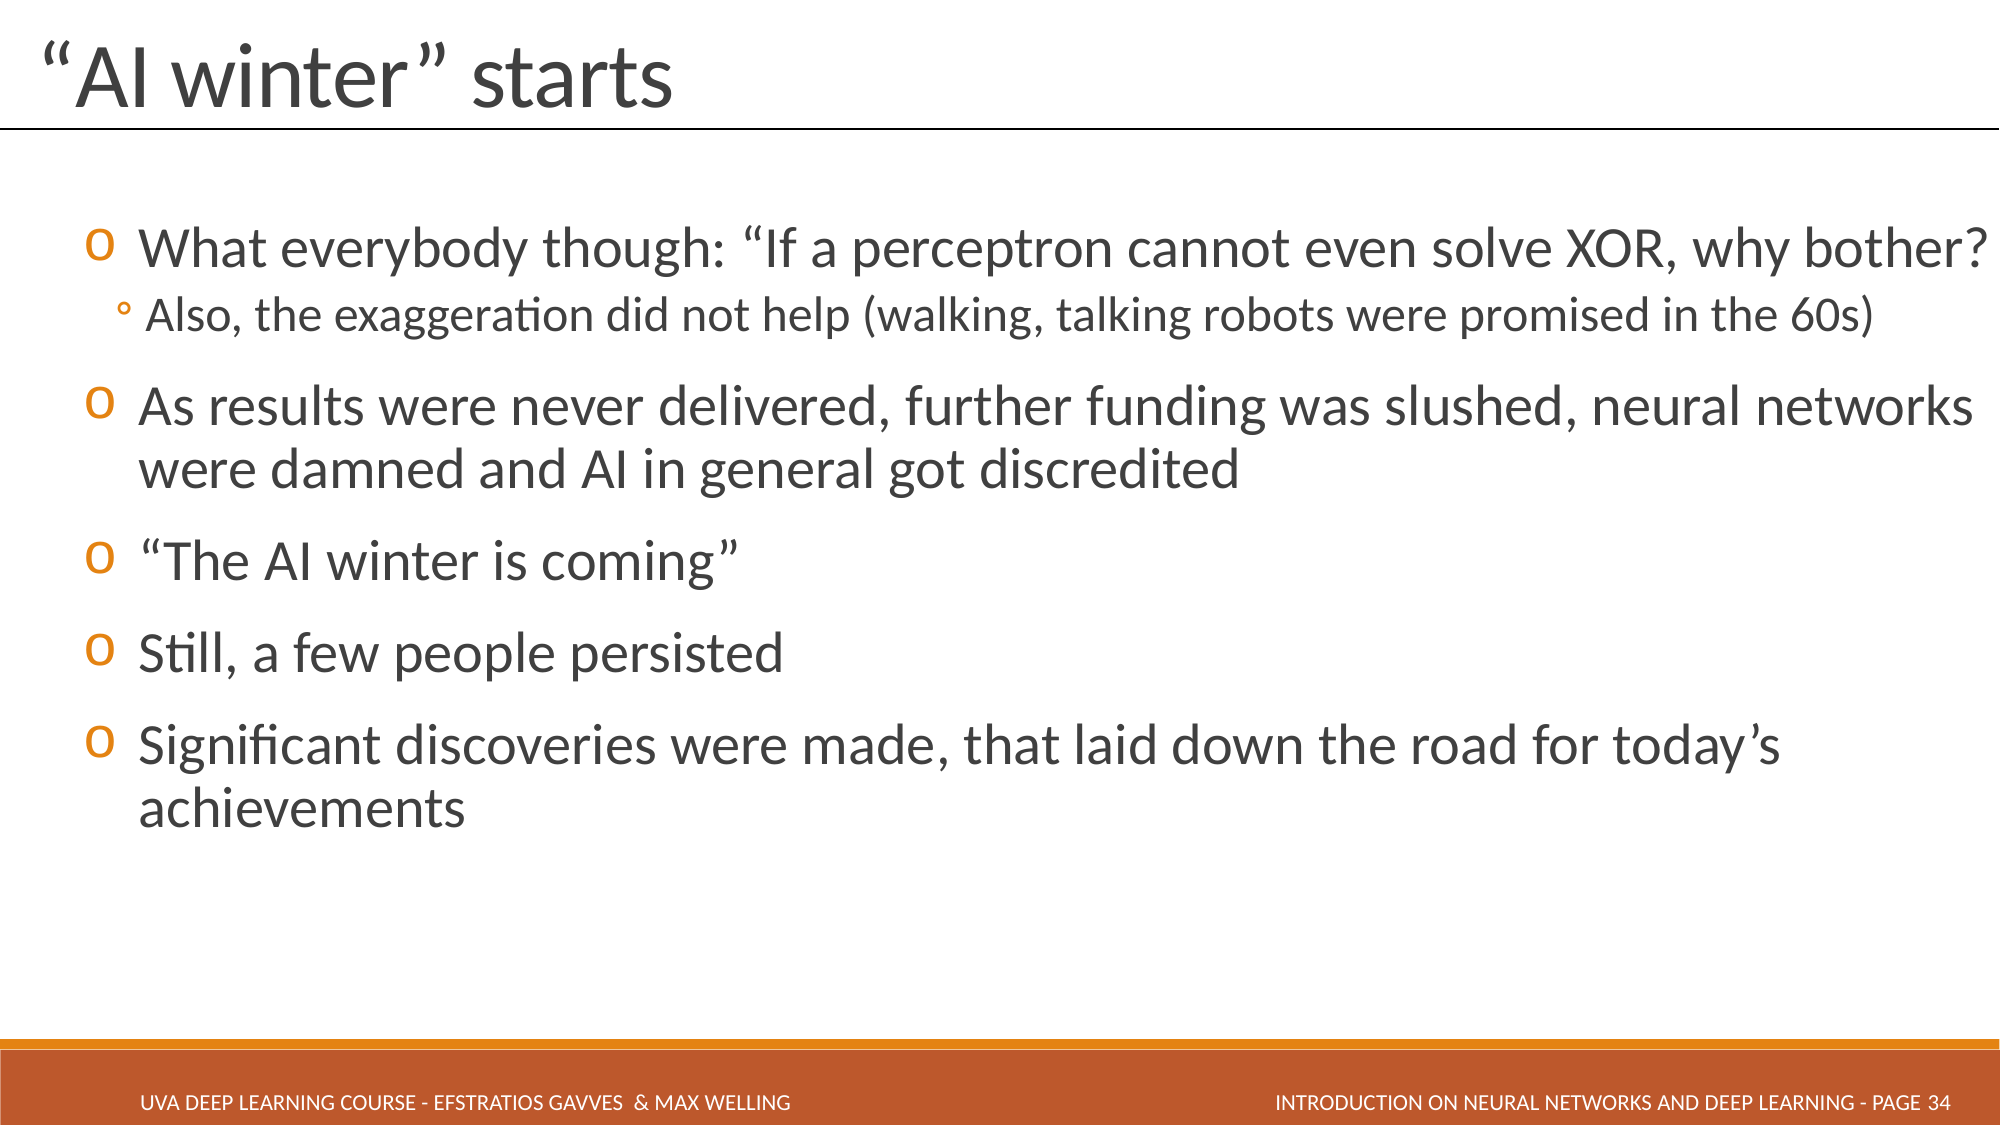

# “AI winter” starts
What everybody though: “If a perceptron cannot even solve XOR, why bother?
Also, the exaggeration did not help (walking, talking robots were promised in the 60s)
As results were never delivered, further funding was slushed, neural networks were damned and AI in general got discredited
“The AI winter is coming”
Still, a few people persisted
Significant discoveries were made, that laid down the road for today’s achievements
INTRODUCTION ON NEURAL NETWORKS AND DEEP LEARNING - PAGE 34
UVA Deep Learning COURSE - Efstratios Gavves  & Max Welling